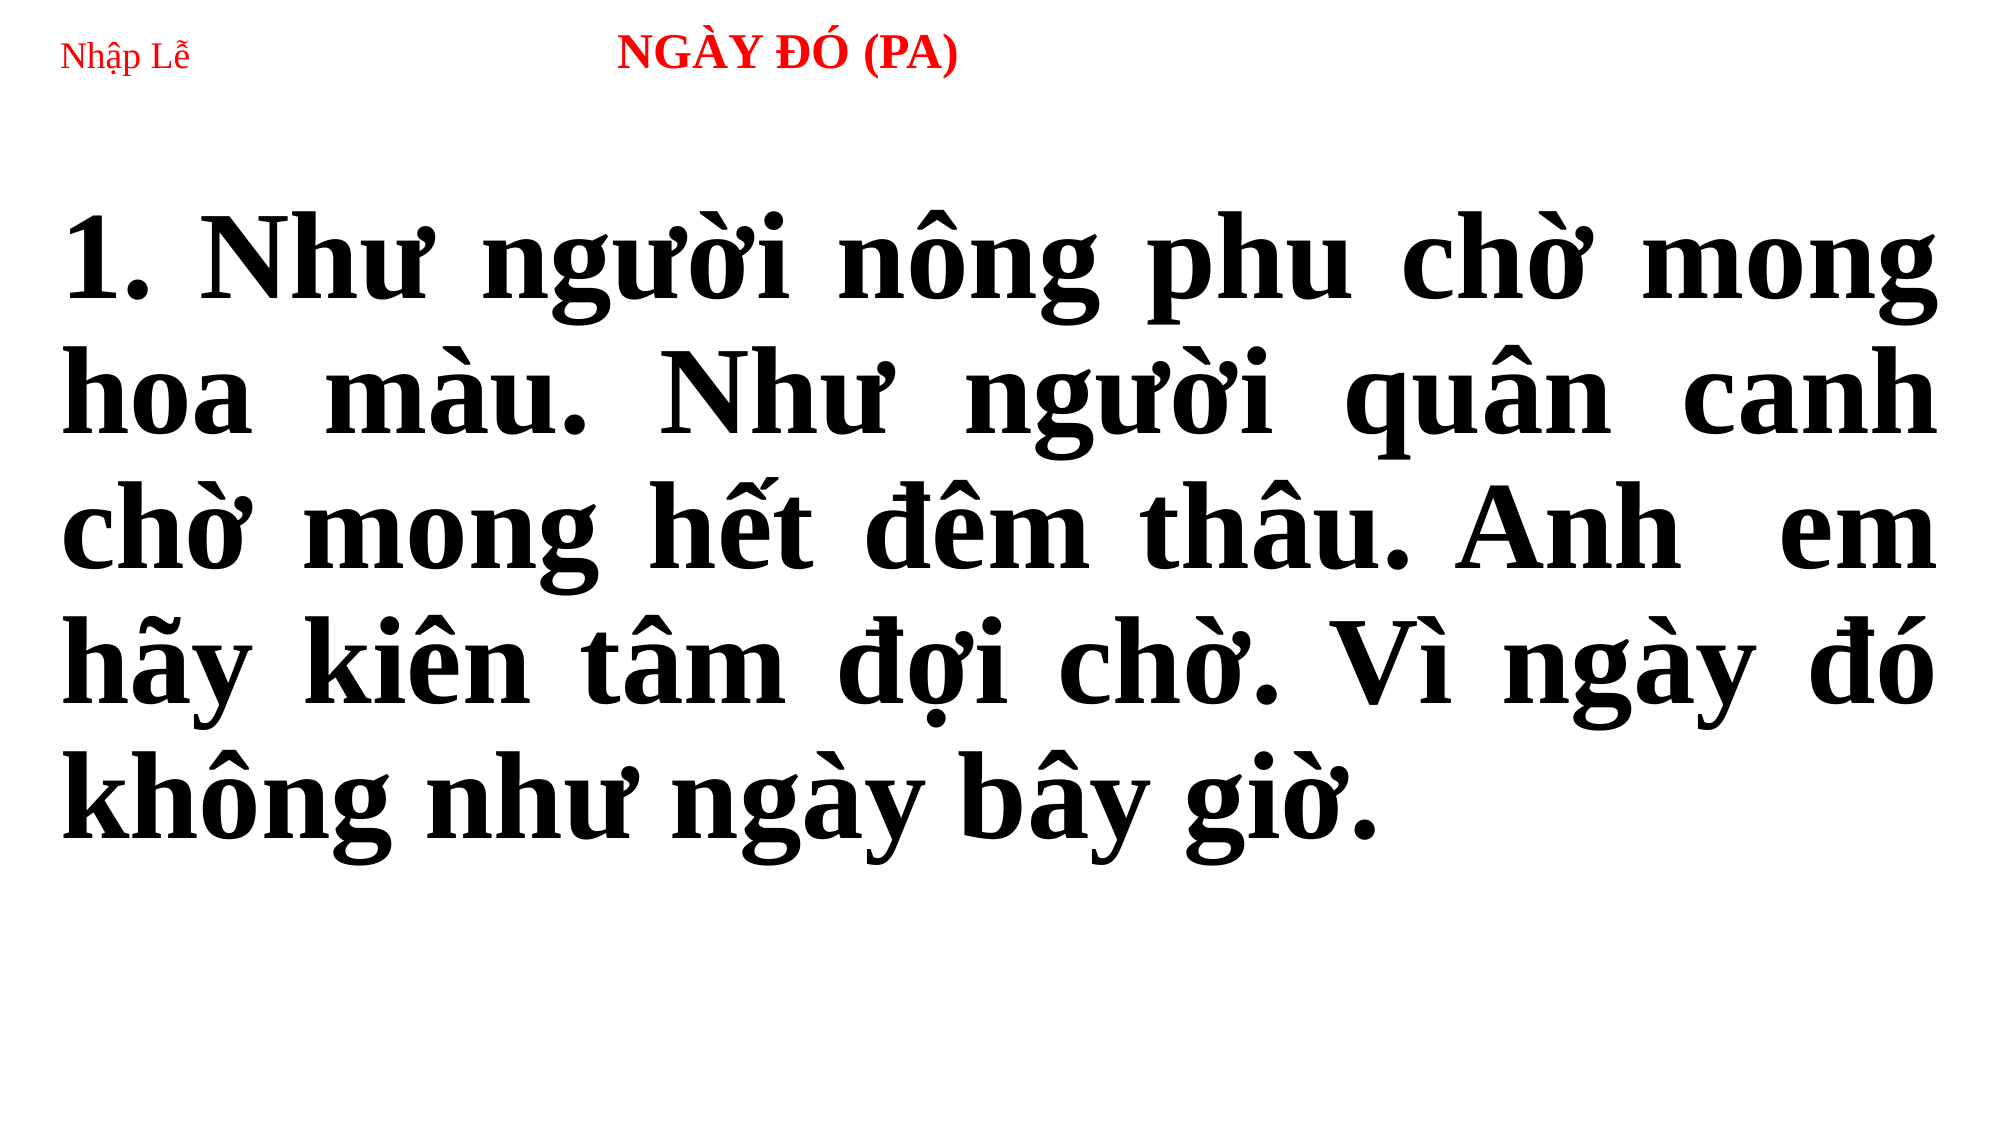

# Nhập Lễ                                             NGÀY ĐÓ (PA)
1. Như người nông phu chờ mong hoa màu. Như người quân canh chờ mong hết đêm thâu. Anh  em hãy kiên tâm đợi chờ. Vì ngày đó không như ngày bây giờ.